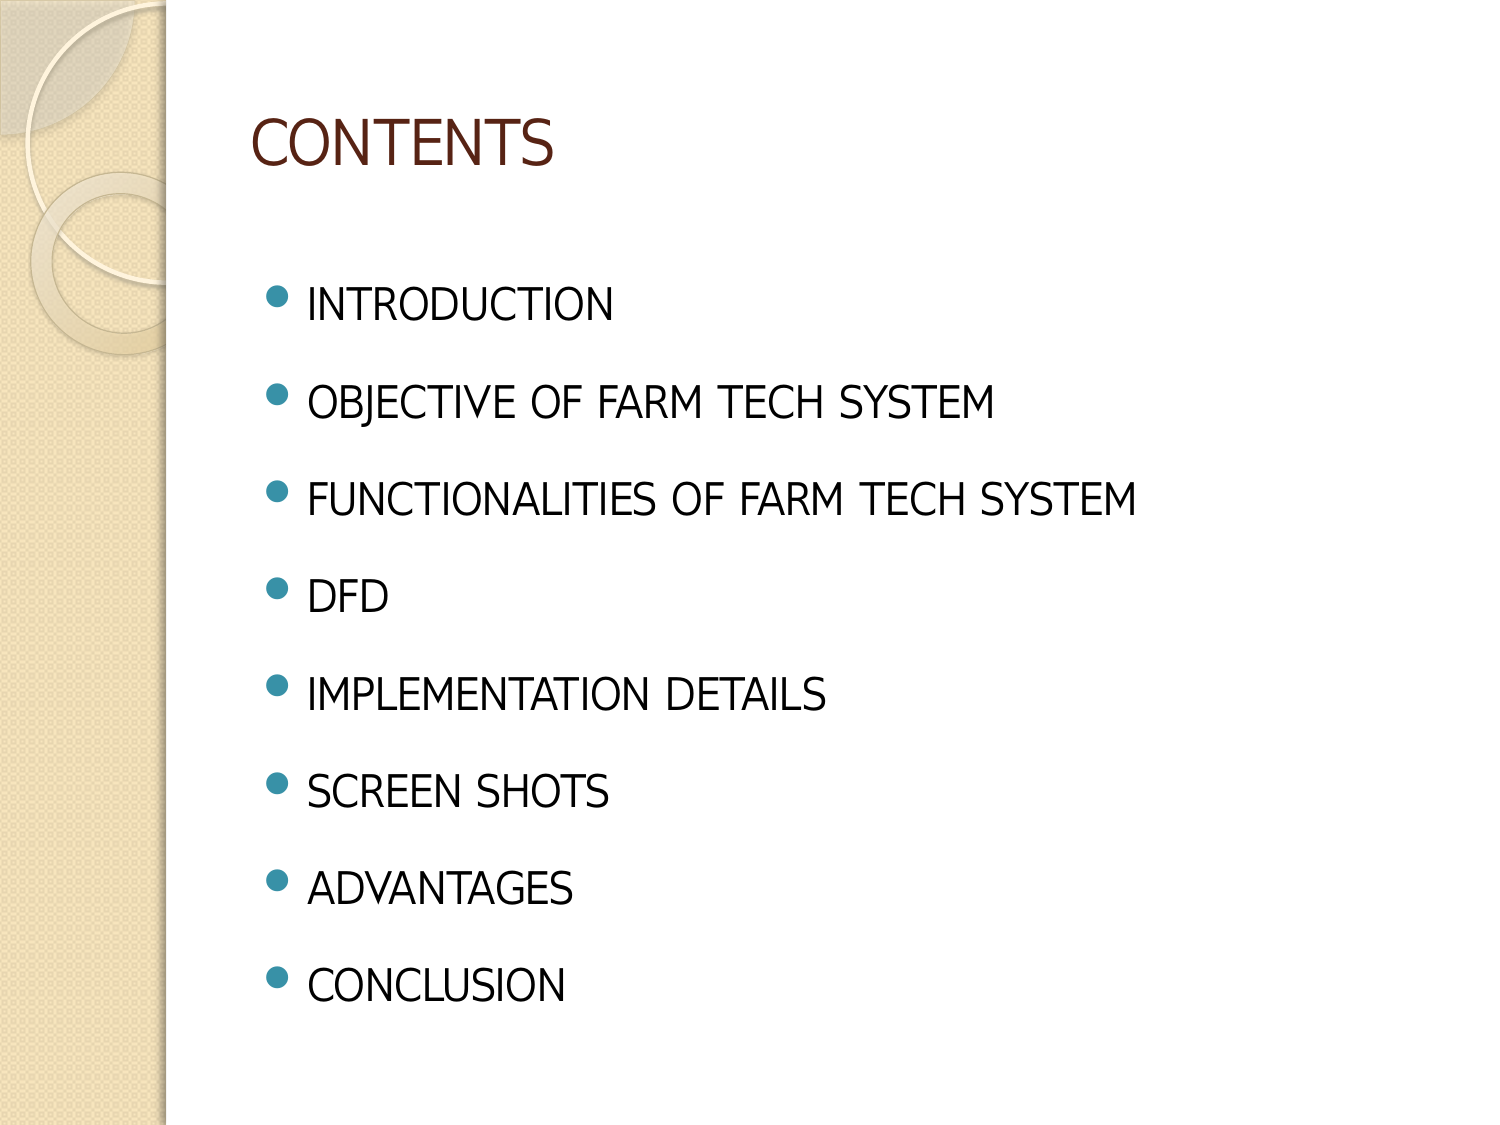

# CONTENTS
INTRODUCTION
OBJECTIVE OF FARM TECH SYSTEM
FUNCTIONALITIES OF FARM TECH SYSTEM
DFD
IMPLEMENTATION DETAILS
SCREEN SHOTS
ADVANTAGES
CONCLUSION